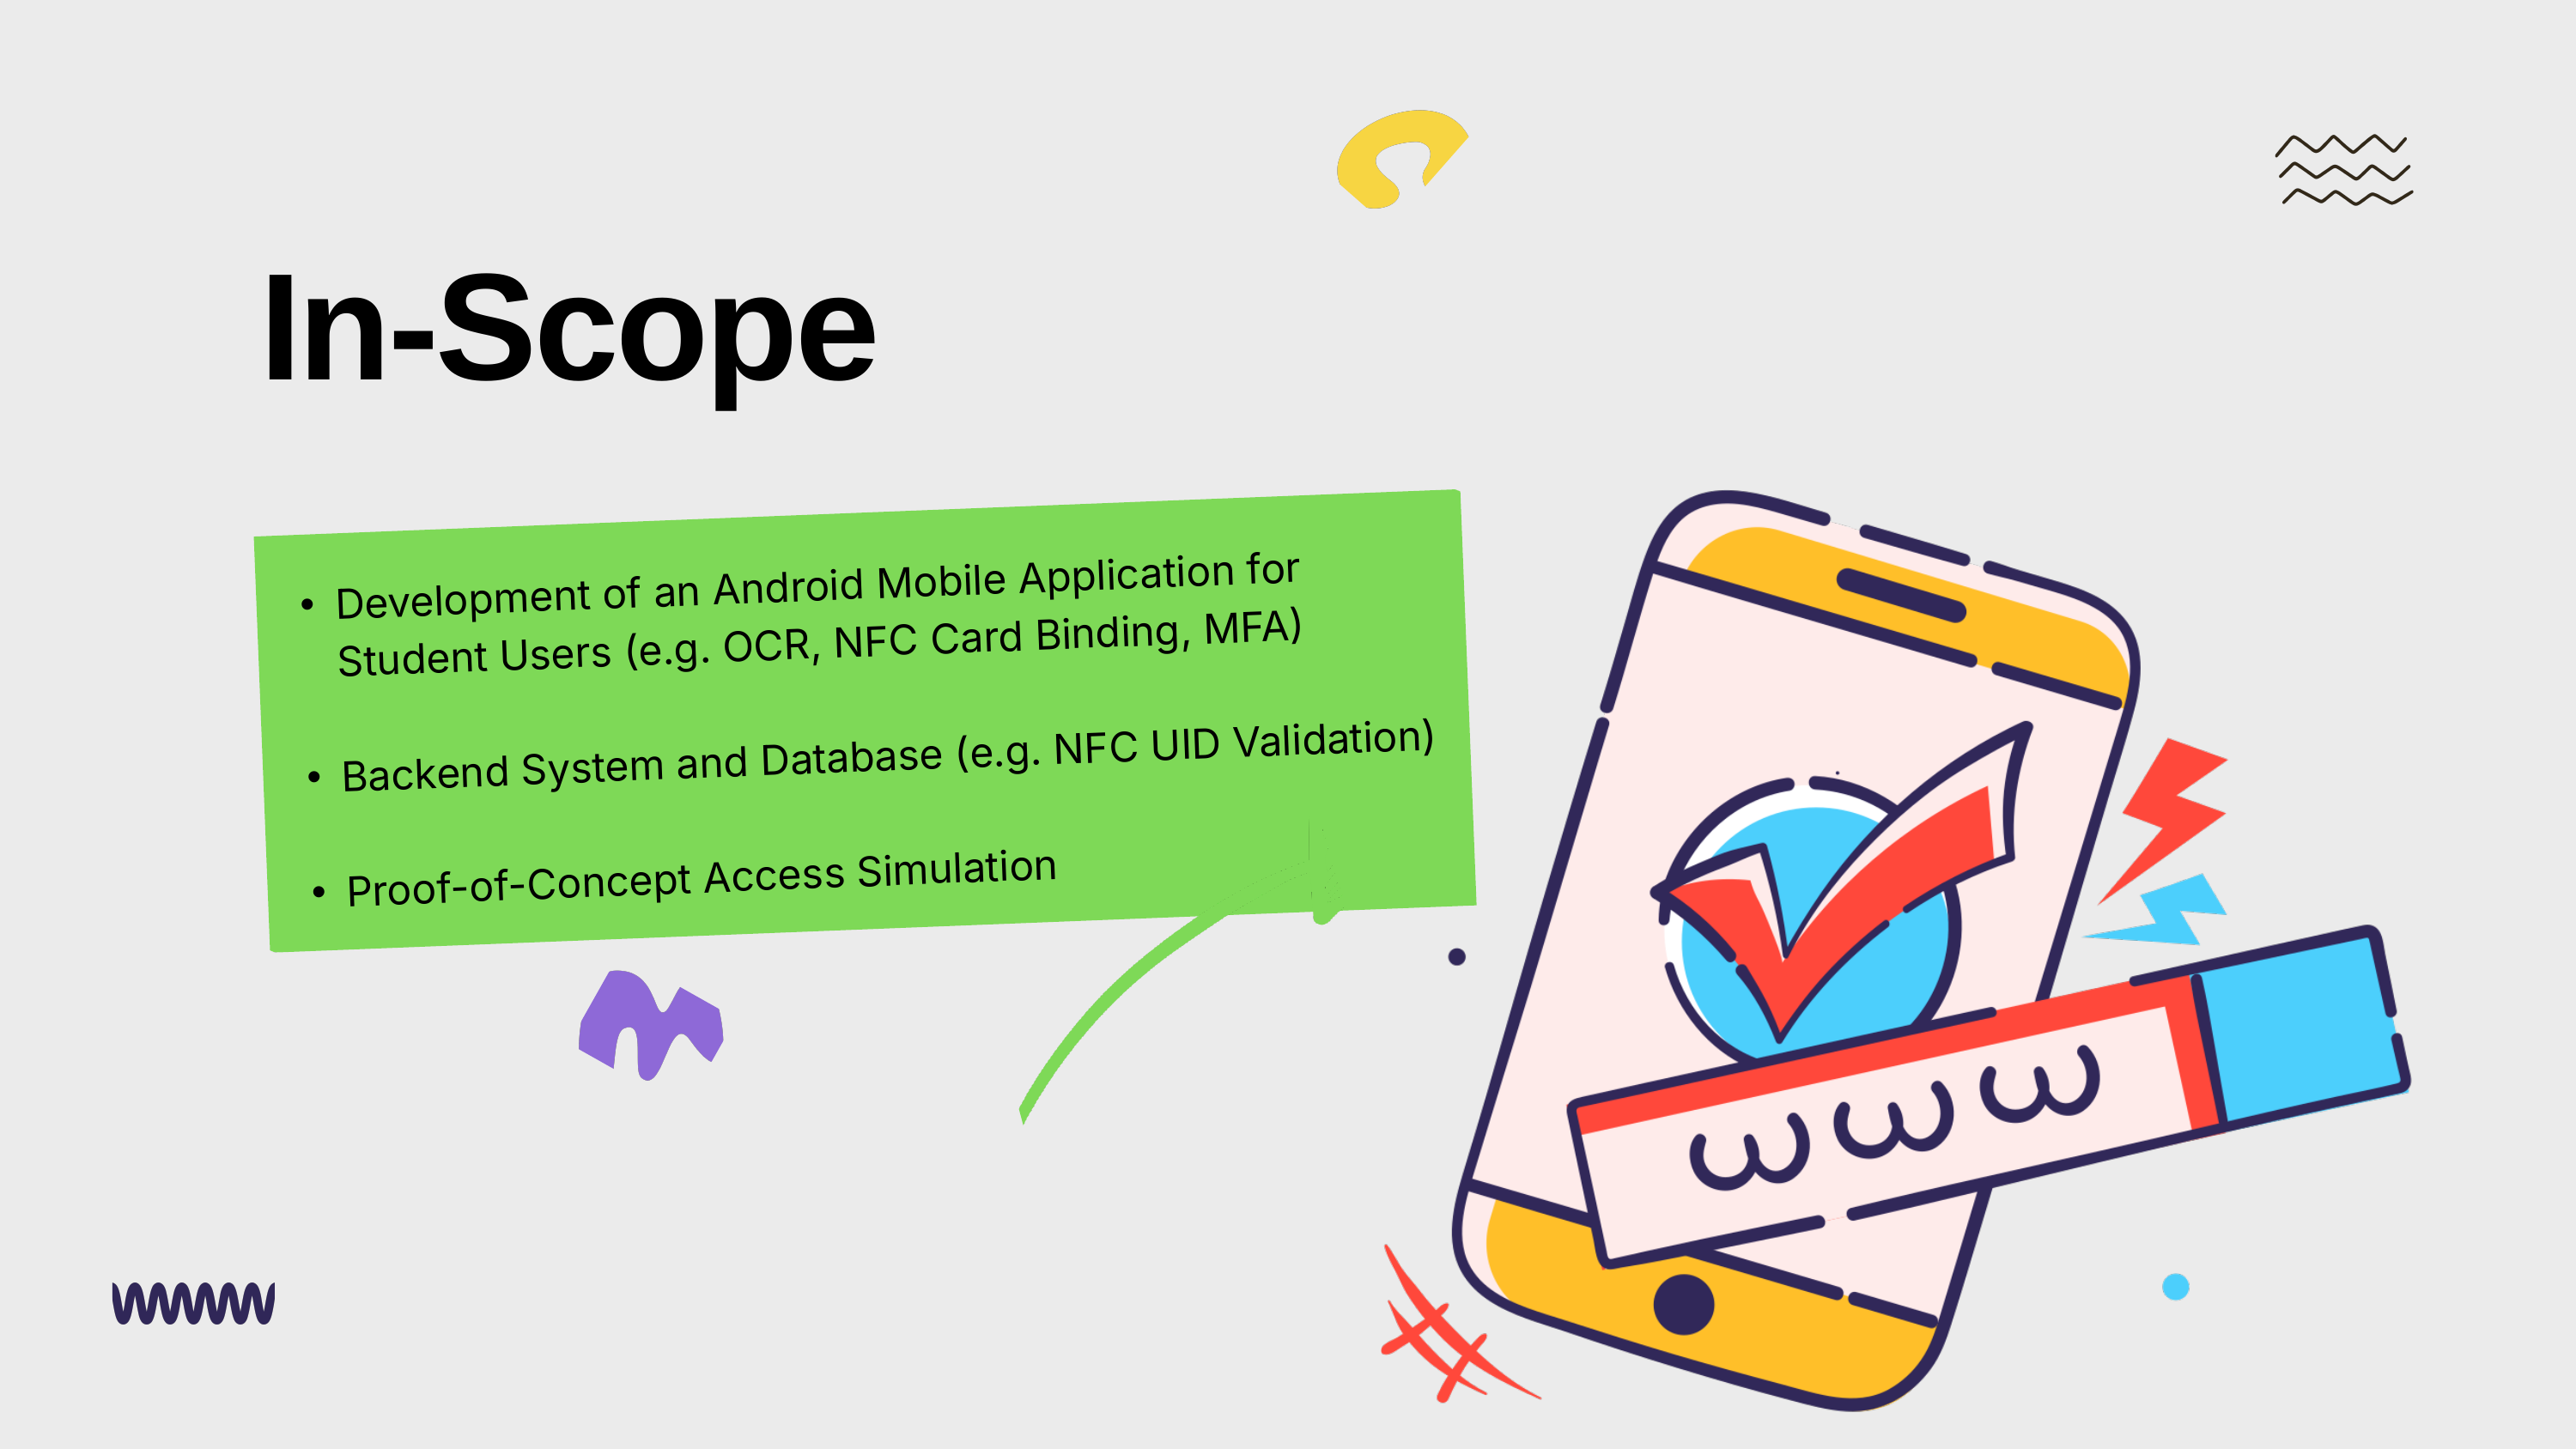

In-Scope

Development of an Android Mobile Application for Student Users (e.g. OCR, NFC Card Binding, MFA)

Backend System and Database (e.g. NFC UID Validation)

Proof-of-Concept Access Simulation